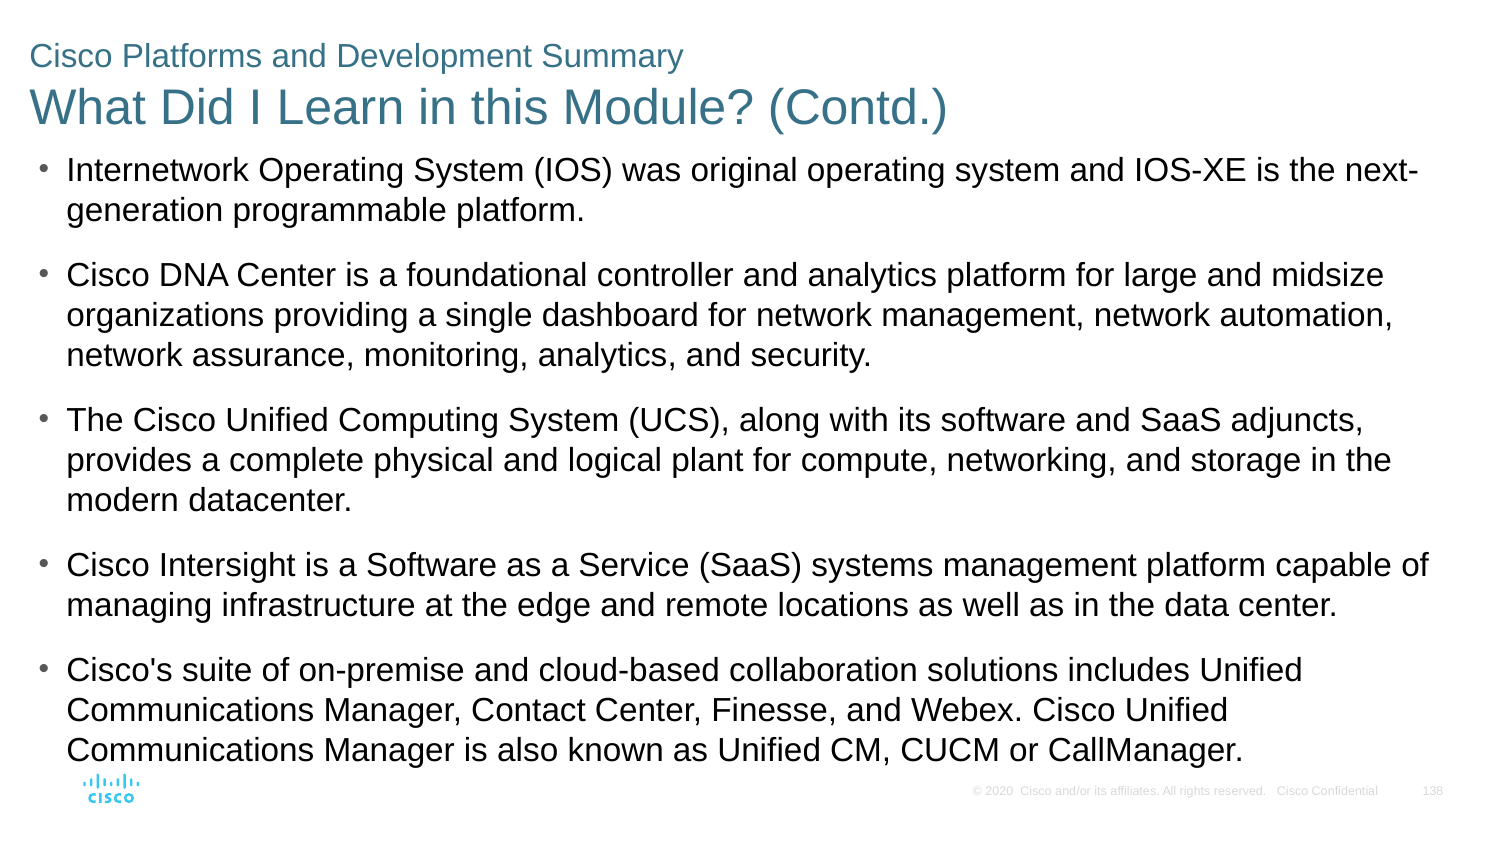

# Cisco Platforms and Development Summary What Did I Learn in this Module? (Contd.)
Internetwork Operating System (IOS) was original operating system and IOS-XE is the next-generation programmable platform.
Cisco DNA Center is a foundational controller and analytics platform for large and midsize organizations providing a single dashboard for network management, network automation, network assurance, monitoring, analytics, and security.
The Cisco Unified Computing System (UCS), along with its software and SaaS adjuncts, provides a complete physical and logical plant for compute, networking, and storage in the modern datacenter.
Cisco Intersight is a Software as a Service (SaaS) systems management platform capable of managing infrastructure at the edge and remote locations as well as in the data center.
Cisco's suite of on-premise and cloud-based collaboration solutions includes Unified Communications Manager, Contact Center, Finesse, and Webex. Cisco Unified Communications Manager is also known as Unified CM, CUCM or CallManager.